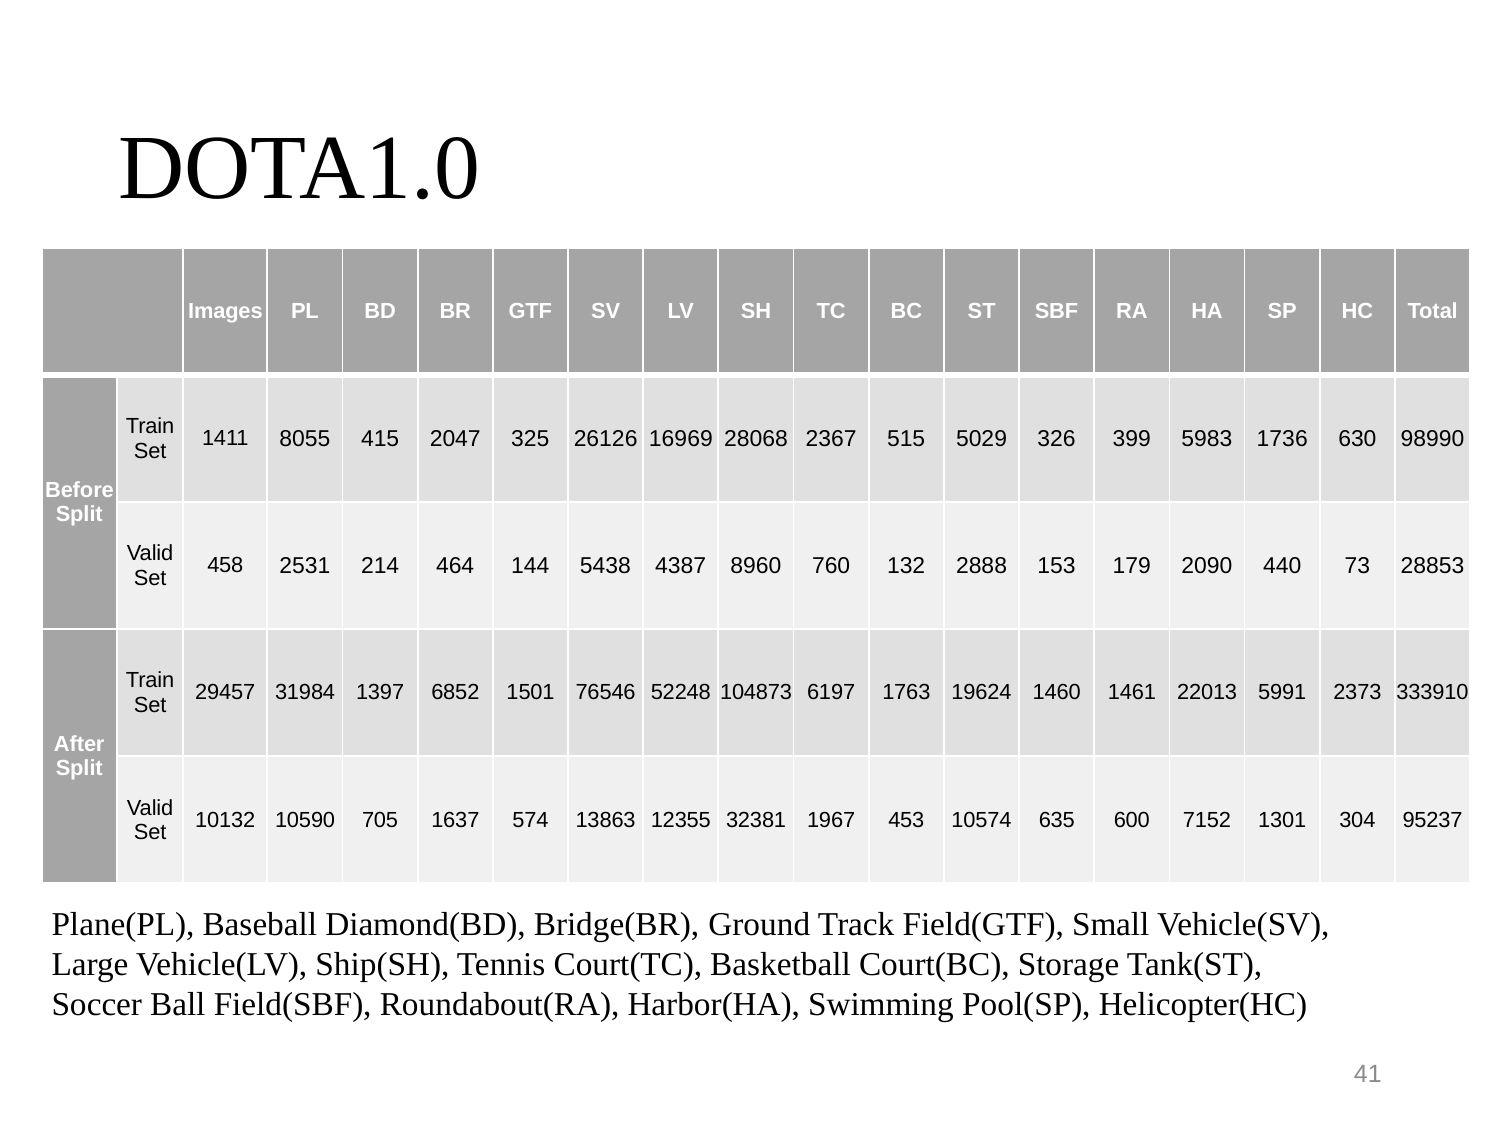

# DOTA1.0
|  |  | Images | PL | BD | BR | GTF | SV | LV | SH | TC | BC | ST | SBF | RA | HA | SP | HC | Total |
| --- | --- | --- | --- | --- | --- | --- | --- | --- | --- | --- | --- | --- | --- | --- | --- | --- | --- | --- |
| Before Split | Train Set | 1411 | 8055 | 415 | 2047 | 325 | 26126 | 16969 | 28068 | 2367 | 515 | 5029 | 326 | 399 | 5983 | 1736 | 630 | 98990 |
|  | Valid Set | 458 | 2531 | 214 | 464 | 144 | 5438 | 4387 | 8960 | 760 | 132 | 2888 | 153 | 179 | 2090 | 440 | 73 | 28853 |
| After Split | Train Set | 29457 | 31984 | 1397 | 6852 | 1501 | 76546 | 52248 | 104873 | 6197 | 1763 | 19624 | 1460 | 1461 | 22013 | 5991 | 2373 | 333910 |
|  | Valid Set | 10132 | 10590 | 705 | 1637 | 574 | 13863 | 12355 | 32381 | 1967 | 453 | 10574 | 635 | 600 | 7152 | 1301 | 304 | 95237 |
Plane(PL), Baseball Diamond(BD), Bridge(BR), Ground Track Field(GTF), Small Vehicle(SV),
Large Vehicle(LV), Ship(SH), Tennis Court(TC), Basketball Court(BC), Storage Tank(ST),
Soccer Ball Field(SBF), Roundabout(RA), Harbor(HA), Swimming Pool(SP), Helicopter(HC)
41